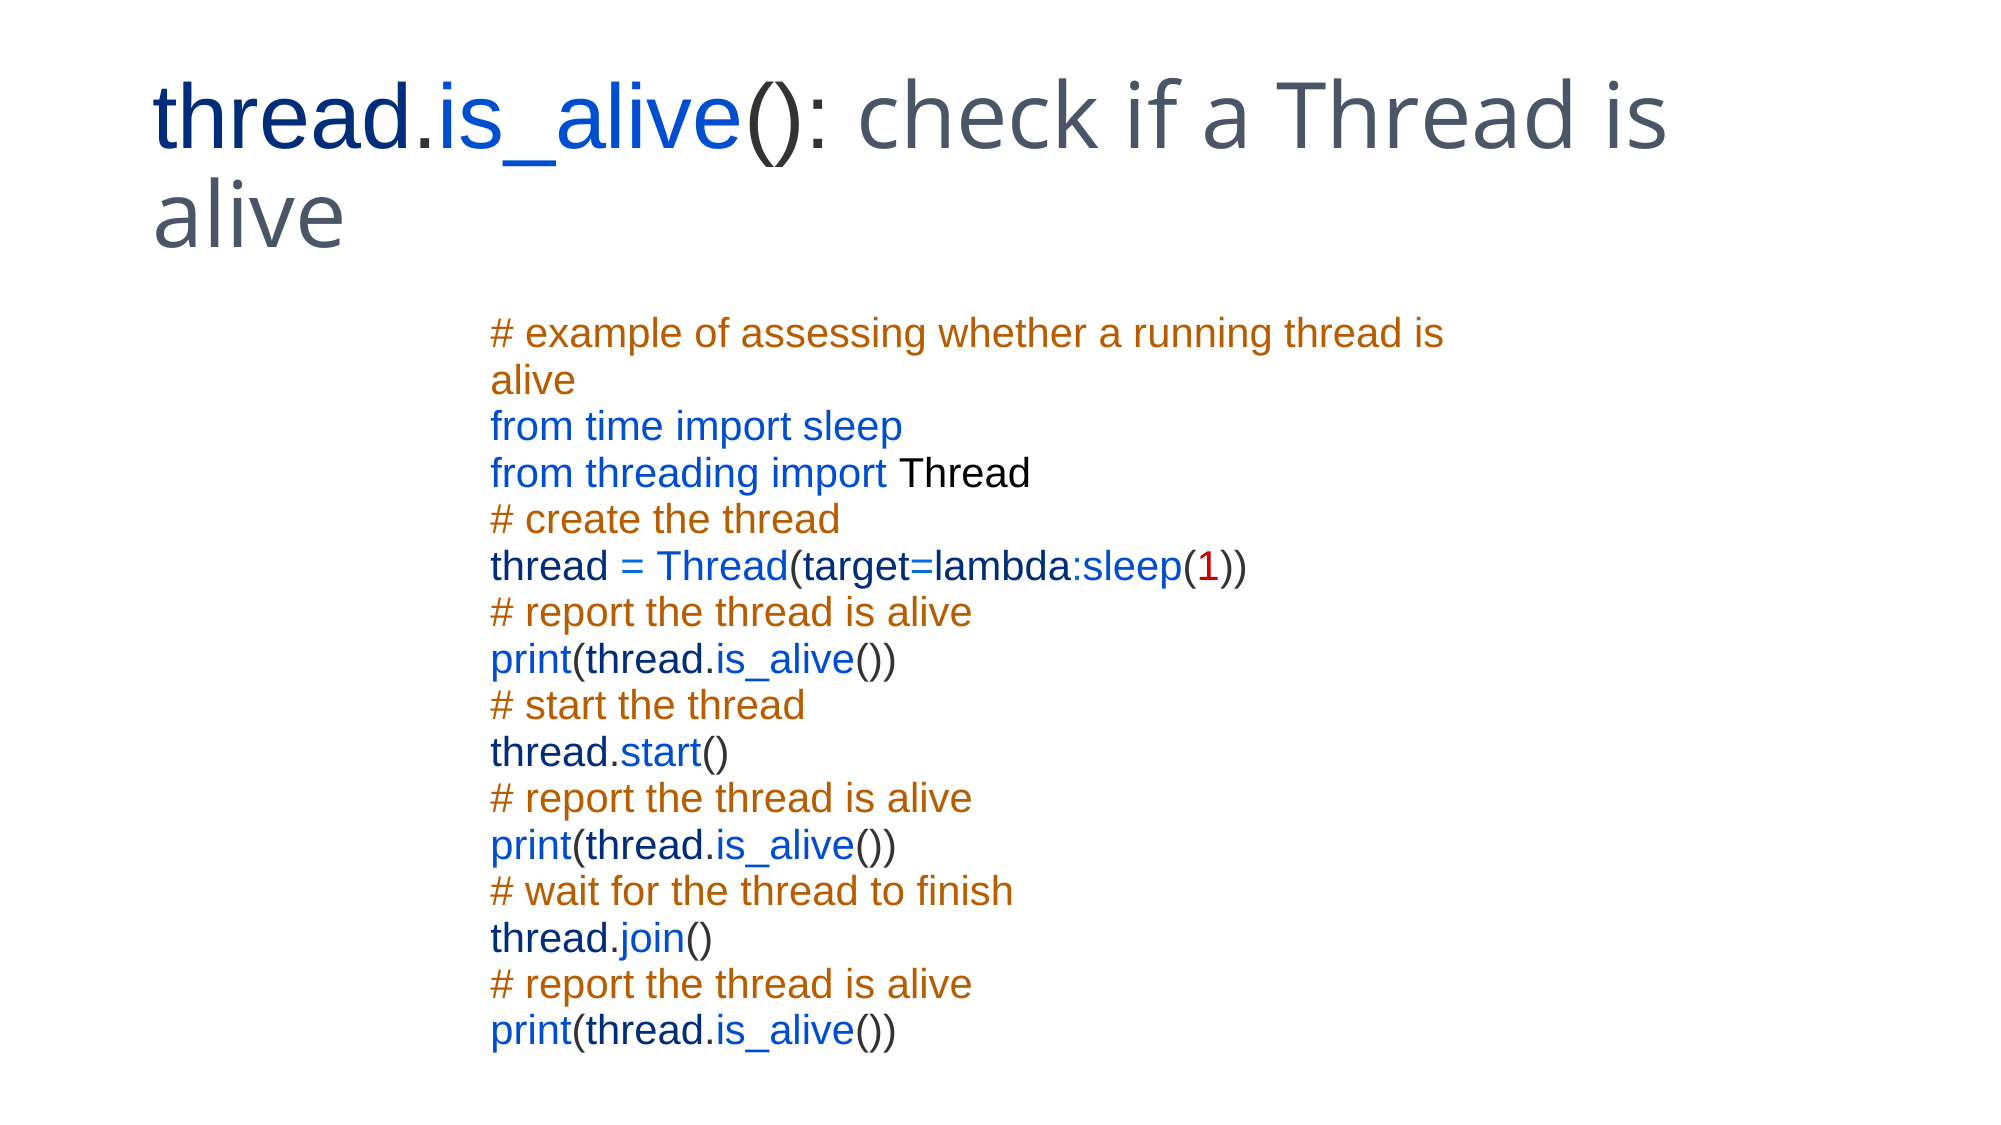

# thread.is_alive(): check if a Thread is alive
| # example of assessing whether a running thread is alive from time import sleep from threading import Thread # create the thread thread = Thread(target=lambda:sleep(1)) # report the thread is alive print(thread.is\_alive()) # start the thread thread.start() # report the thread is alive print(thread.is\_alive()) # wait for the thread to finish thread.join() # report the thread is alive print(thread.is\_alive()) |
| --- |